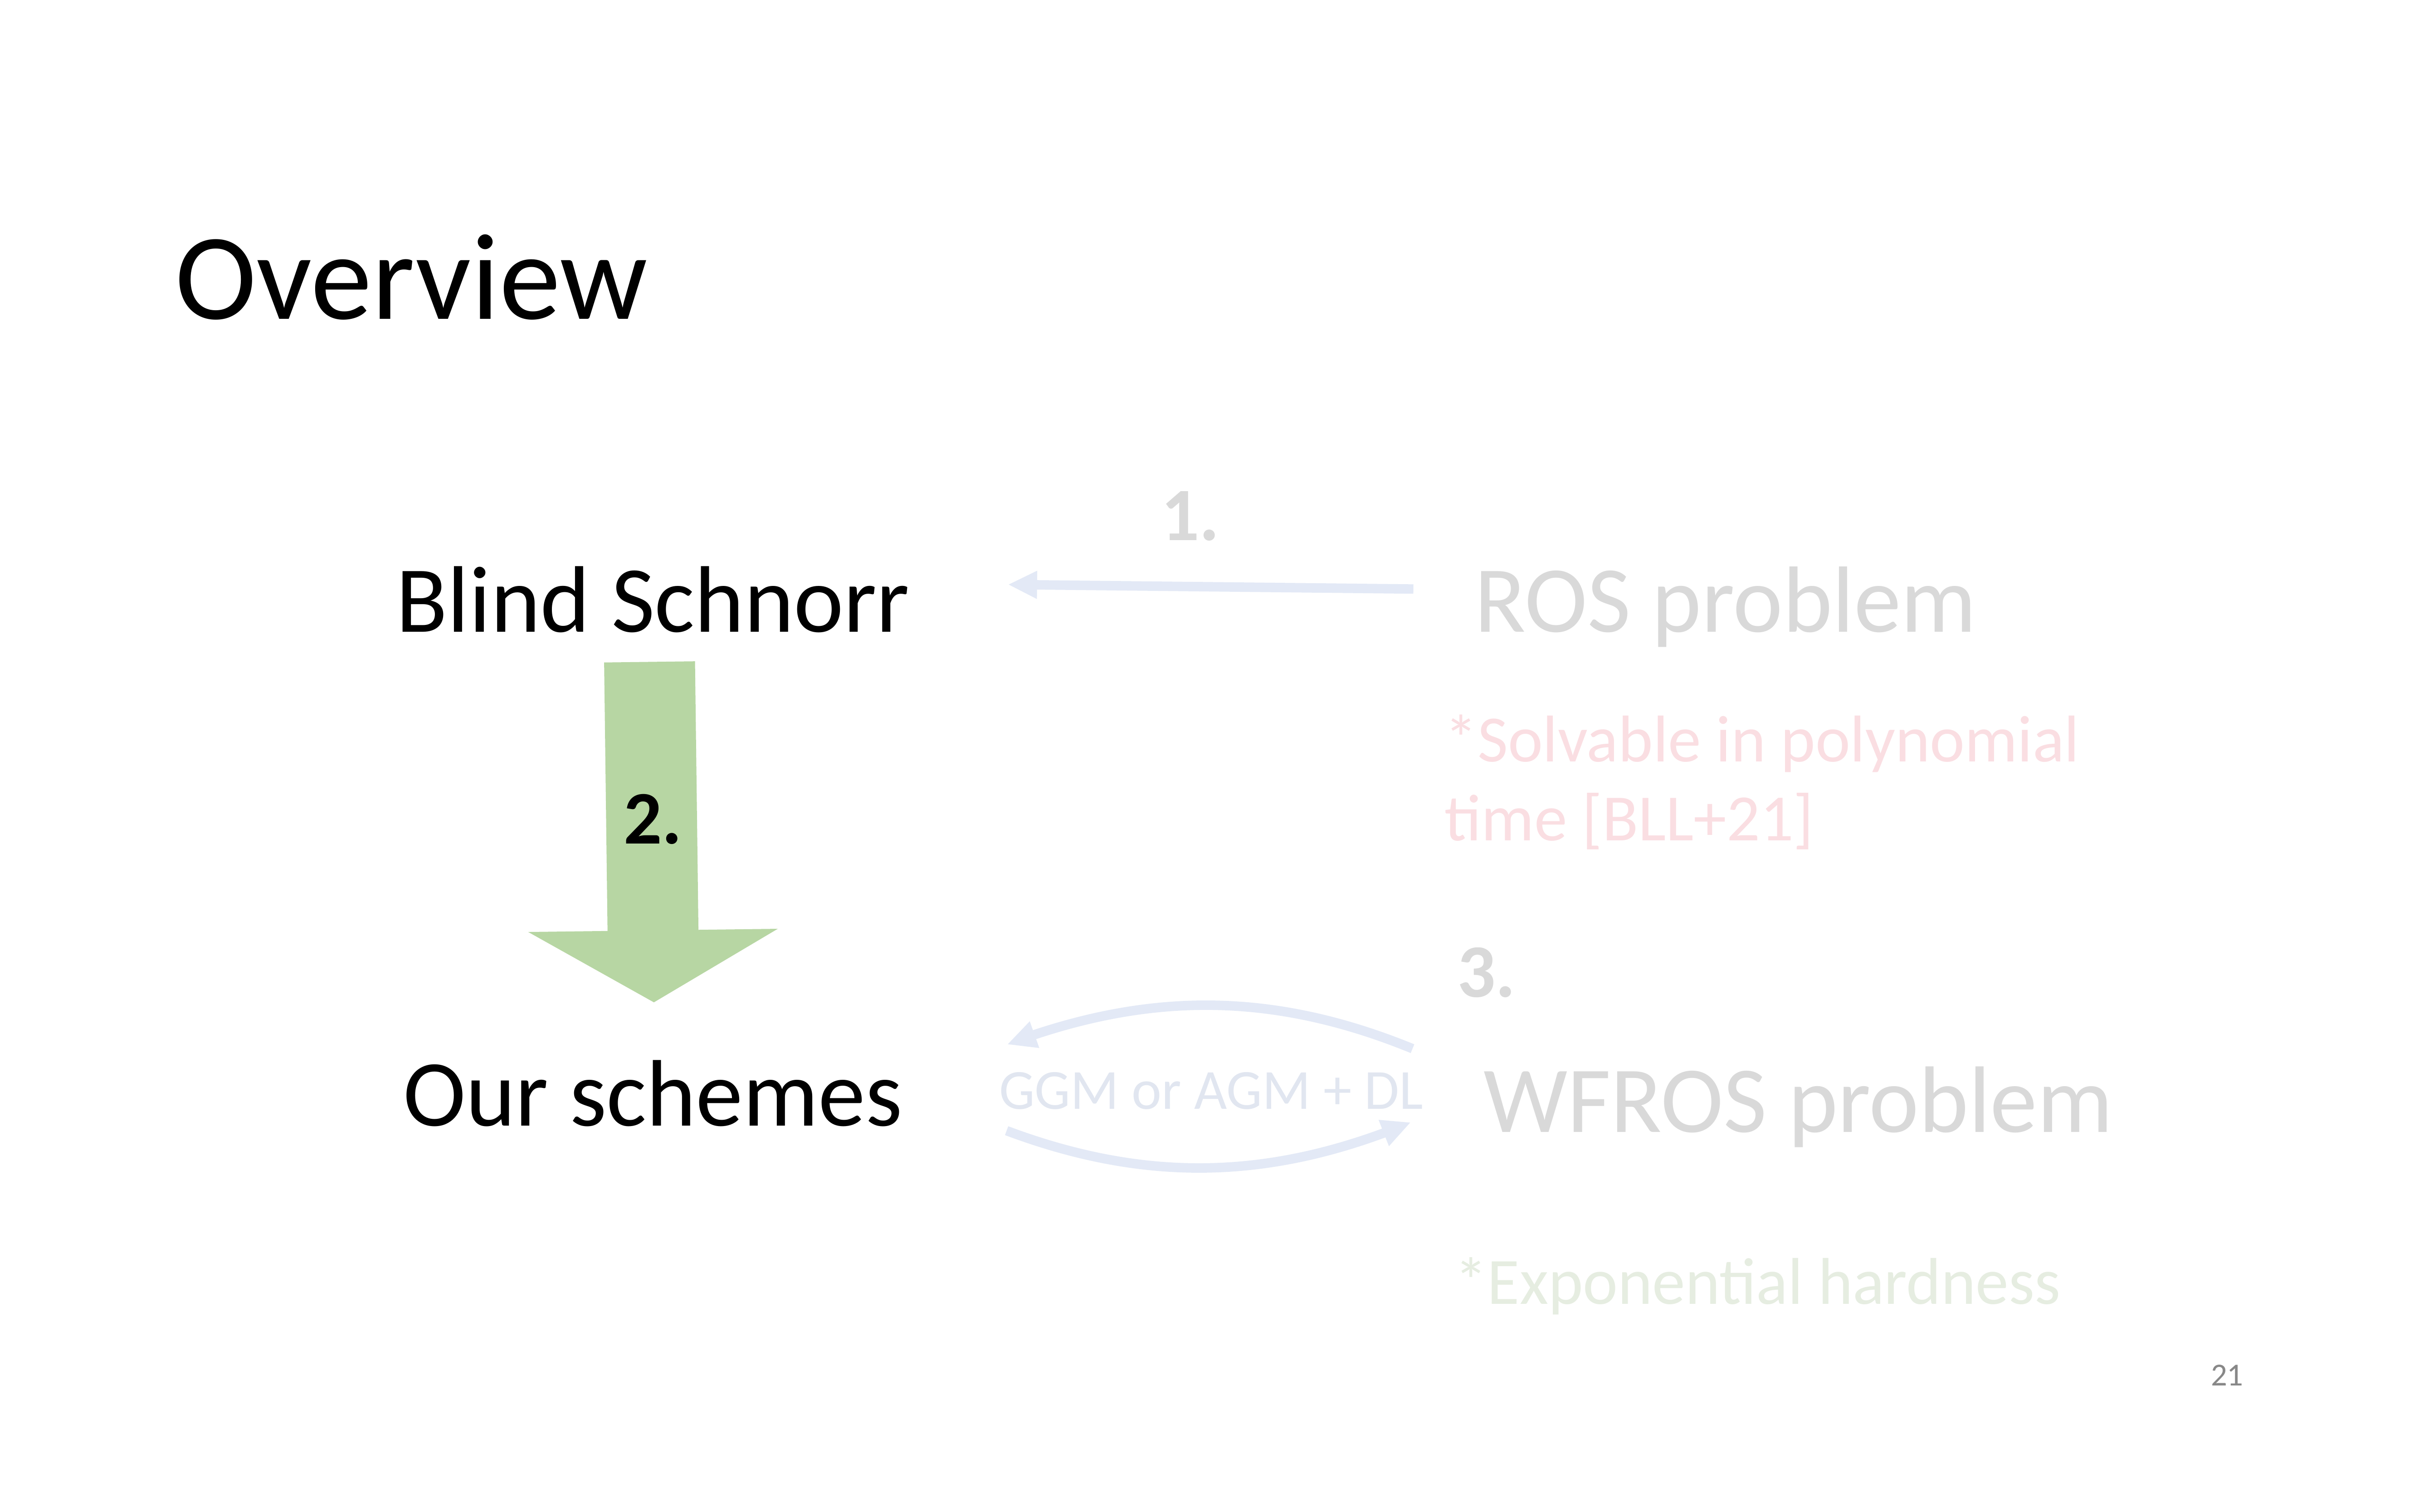

21
# Overview
1.
Blind Schnorr
ROS problem

*Solvable in polynomial time [BLL+21]

2.
3.

Our schemes
WFROS problem
GGM or AGM + DL

*Exponential hardness